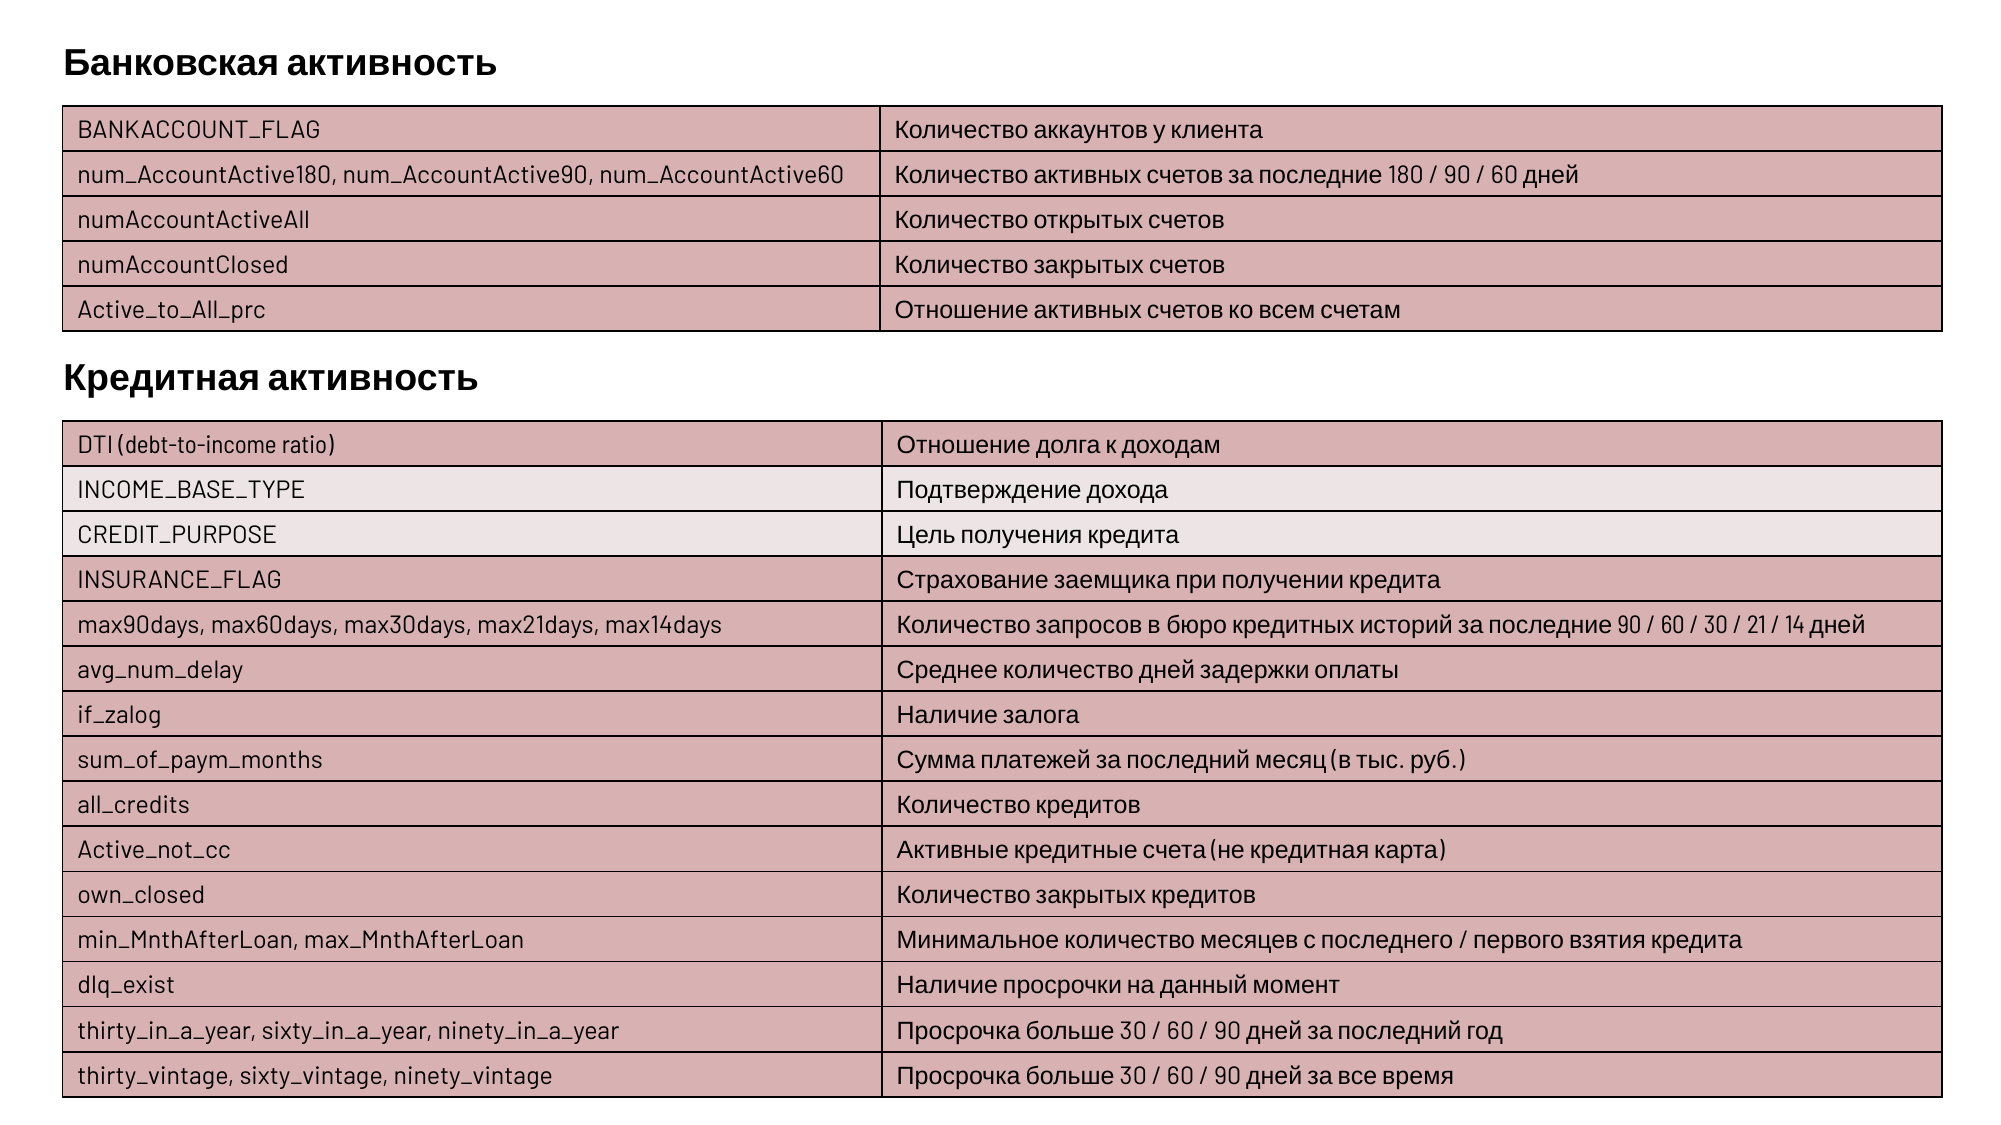

Банковская активность
| BANKACCOUNT\_FLAG | Количество аккаунтов у клиента |
| --- | --- |
| num\_AccountActive180, num\_AccountActive90, num\_AccountActive60 | Количество активных счетов за последние 180 / 90 / 60 дней |
| numAccountActiveAll | Количество открытых счетов |
| numAccountClosed | Количество закрытых счетов |
| Active\_to\_All\_prc | Отношение активных счетов ко всем счетам |
Кредитная активность
| DTI (debt-to-income ratio) | Отношение долга к доходам |
| --- | --- |
| INCOME\_BASE\_TYPE | Подтверждение дохода |
| CREDIT\_PURPOSE | Цель получения кредита |
| INSURANCE\_FLAG | Страхование заемщика при получении кредита |
| max90days, max60days, max30days, max21days, max14days | Количество запросов в бюро кредитных историй за последние 90 / 60 / 30 / 21 / 14 дней |
| avg\_num\_delay | Среднее количество дней задержки оплаты |
| if\_zalog | Наличие залога |
| sum\_of\_paym\_months | Сумма платежей за последний месяц (в тыс. руб.) |
| all\_credits | Количество кредитов |
| Active\_not\_cc | Активные кредитные счета (не кредитная карта) |
| own\_closed | Количество закрытых кредитов |
| min\_MnthAfterLoan, max\_MnthAfterLoan | Минимальное количество месяцев с последнего / первого взятия кредита |
| dlq\_exist | Наличие просрочки на данный момент |
| thirty\_in\_a\_year, sixty\_in\_a\_year, ninety\_in\_a\_year | Просрочка больше 30 / 60 / 90 дней за последний год |
| thirty\_vintage, sixty\_vintage, ninety\_vintage | Просрочка больше 30 / 60 / 90 дней за все время |